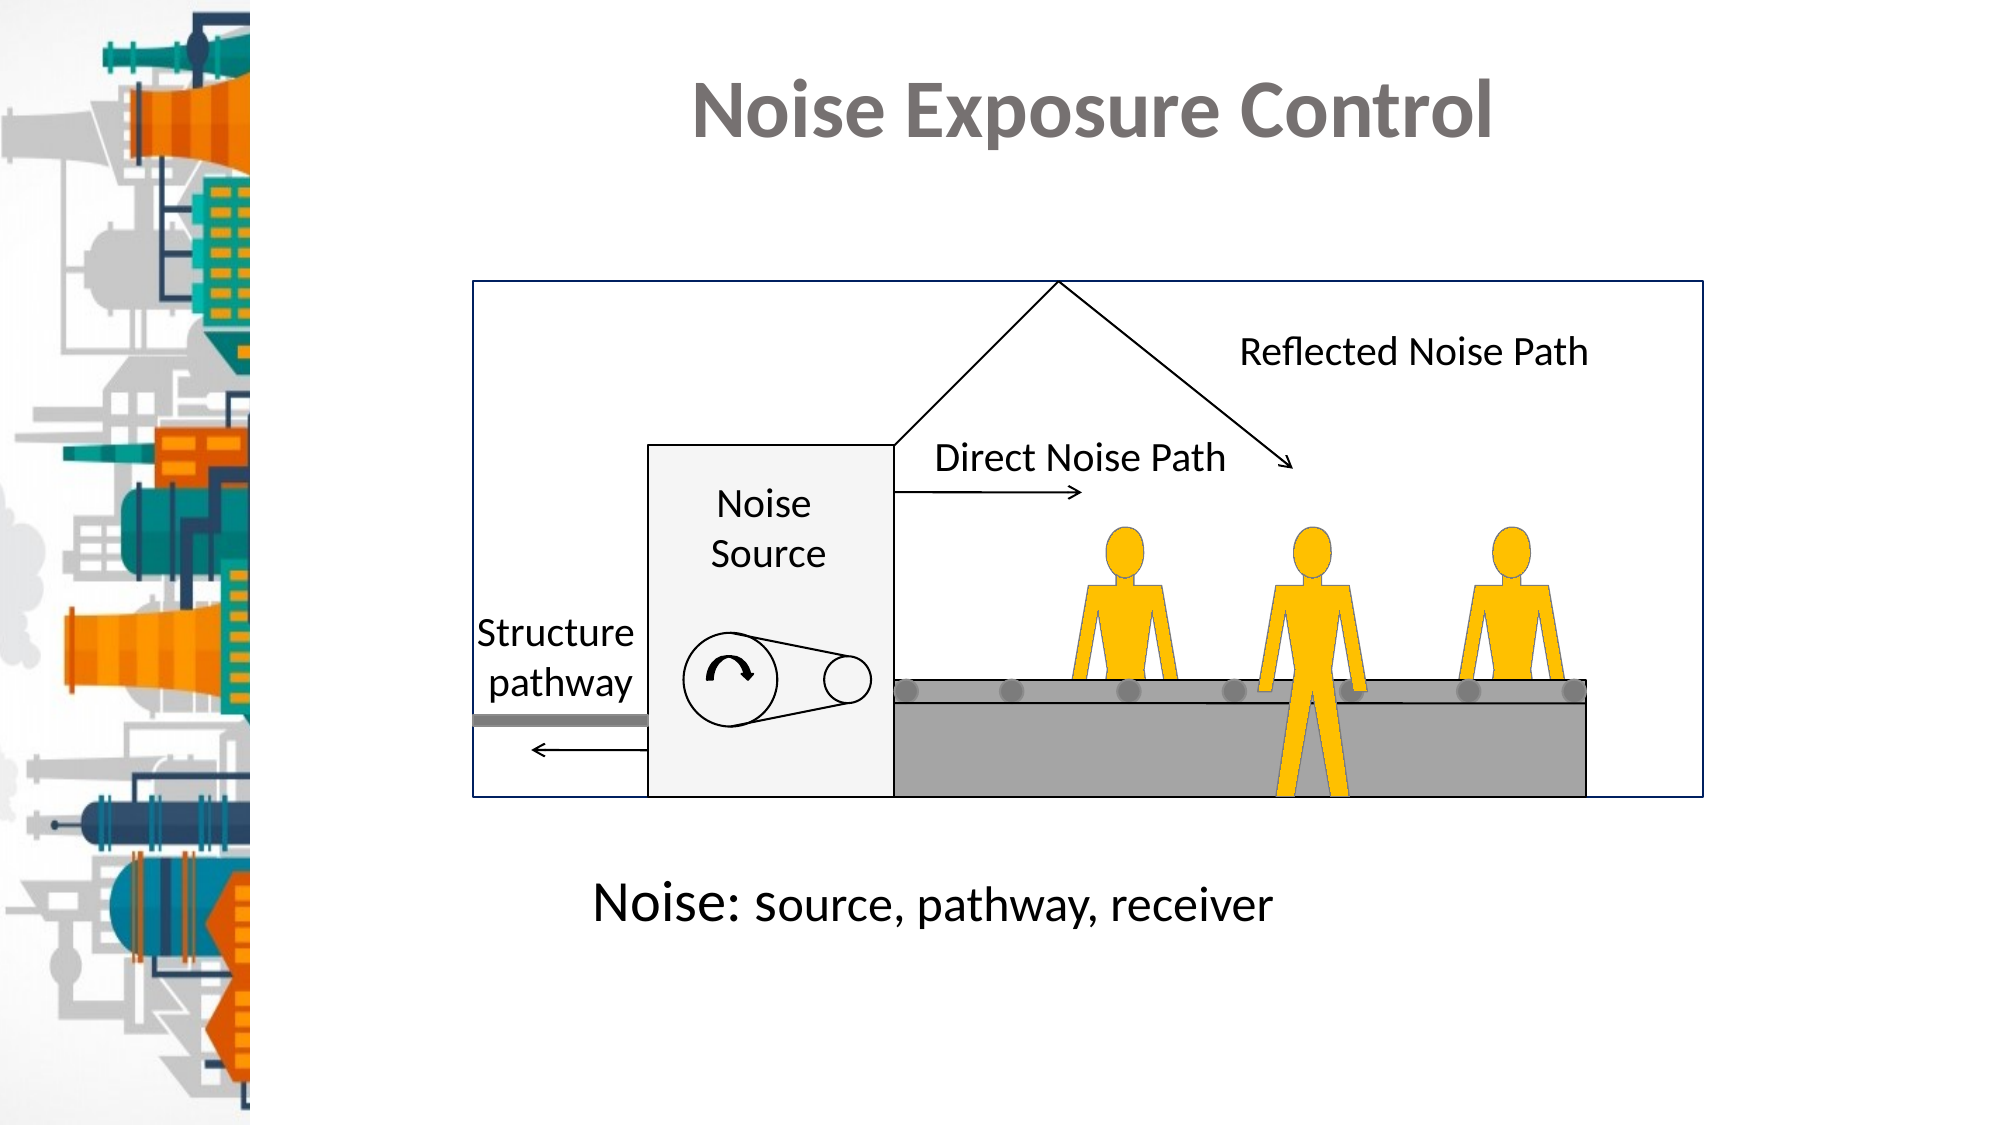

Noise Exposure Control

Reflected Noise Path
Direct Noise Path

Noise
Source

Structure
pathway

Noise: source, pathway, receiver